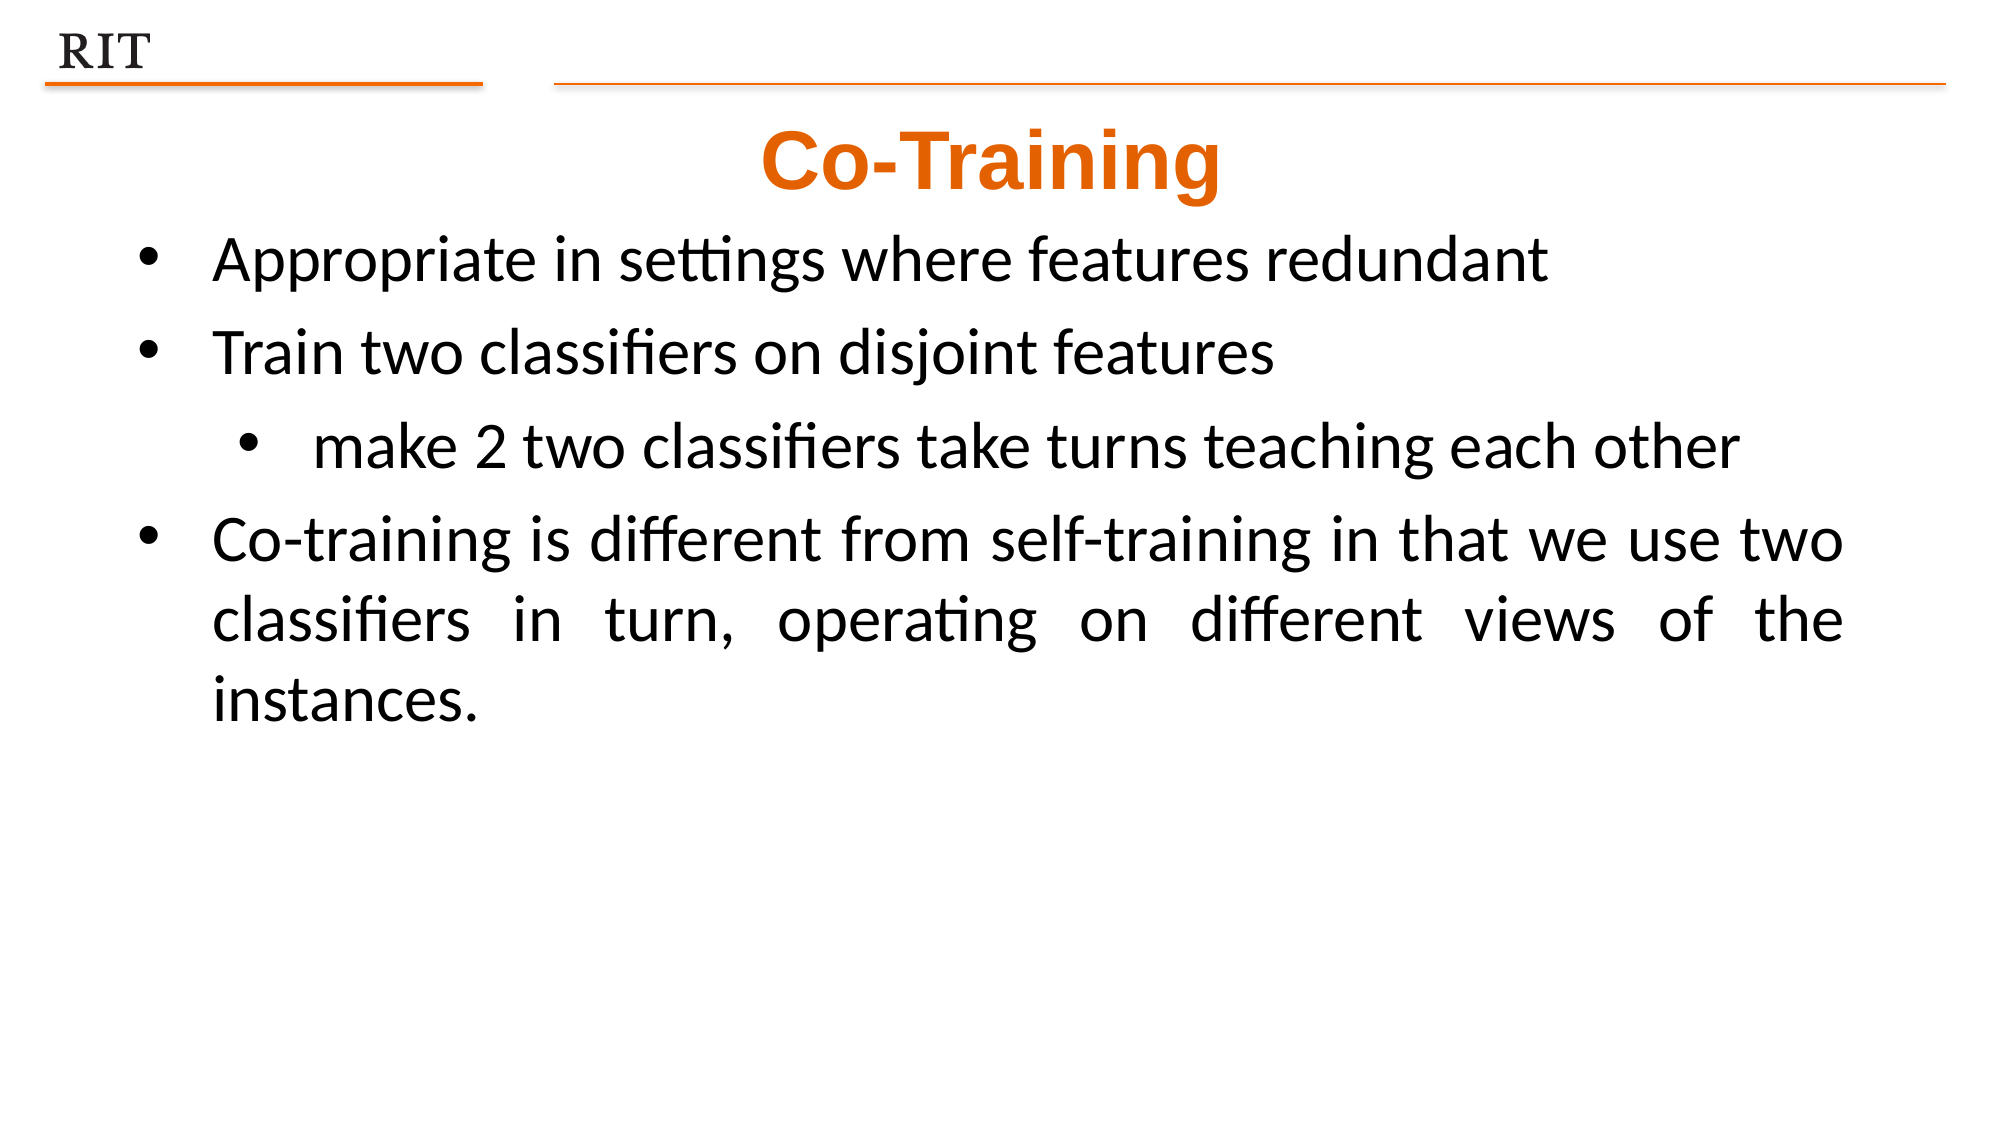

Co-Training
Appropriate in settings where features redundant
Train two classifiers on disjoint features
make 2 two classifiers take turns teaching each other
Co-training is different from self-training in that we use two classifiers in turn, operating on different views of the instances.